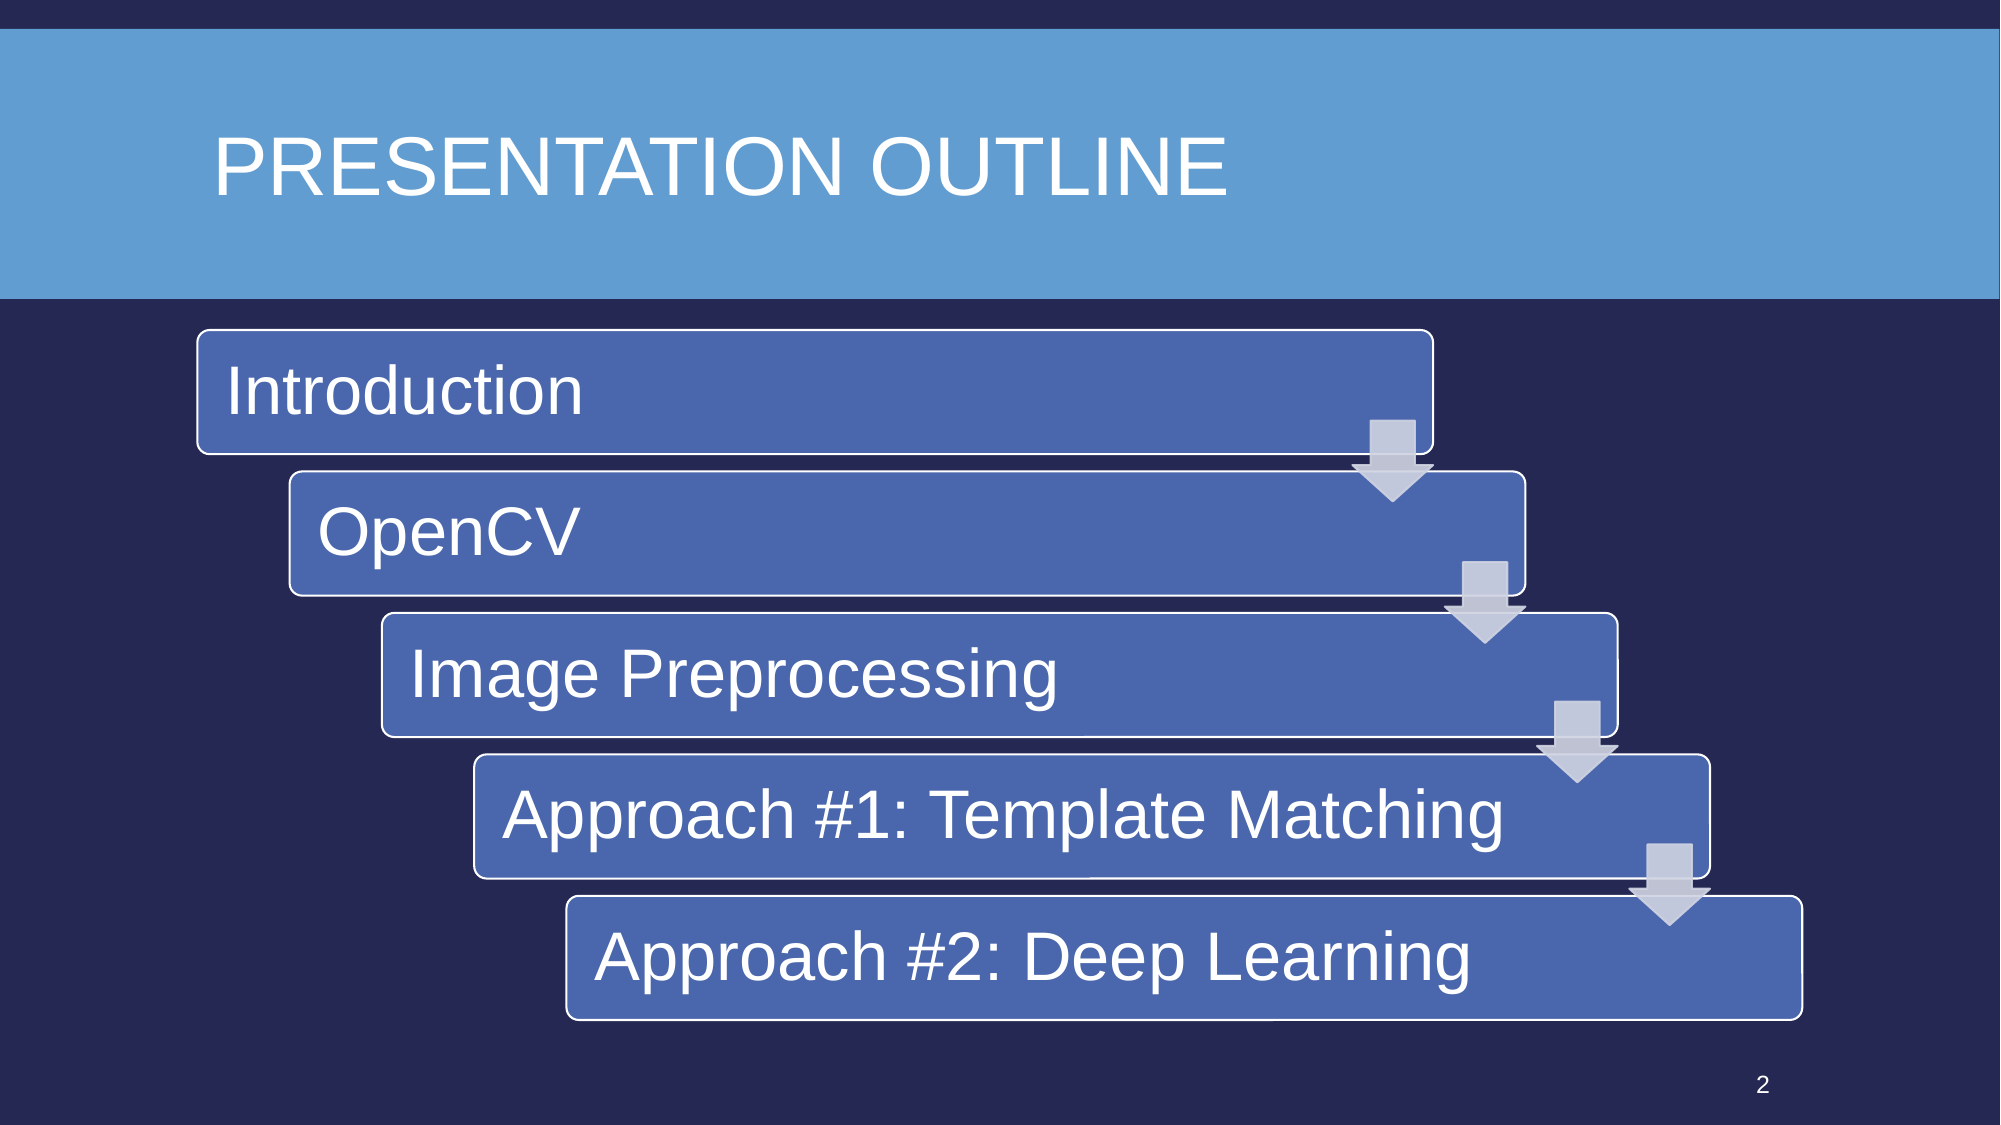

# Presentation Outline
Introduction
OpenCV
Image Preprocessing
Approach #1: Template Matching
Approach #2: Deep Learning

2